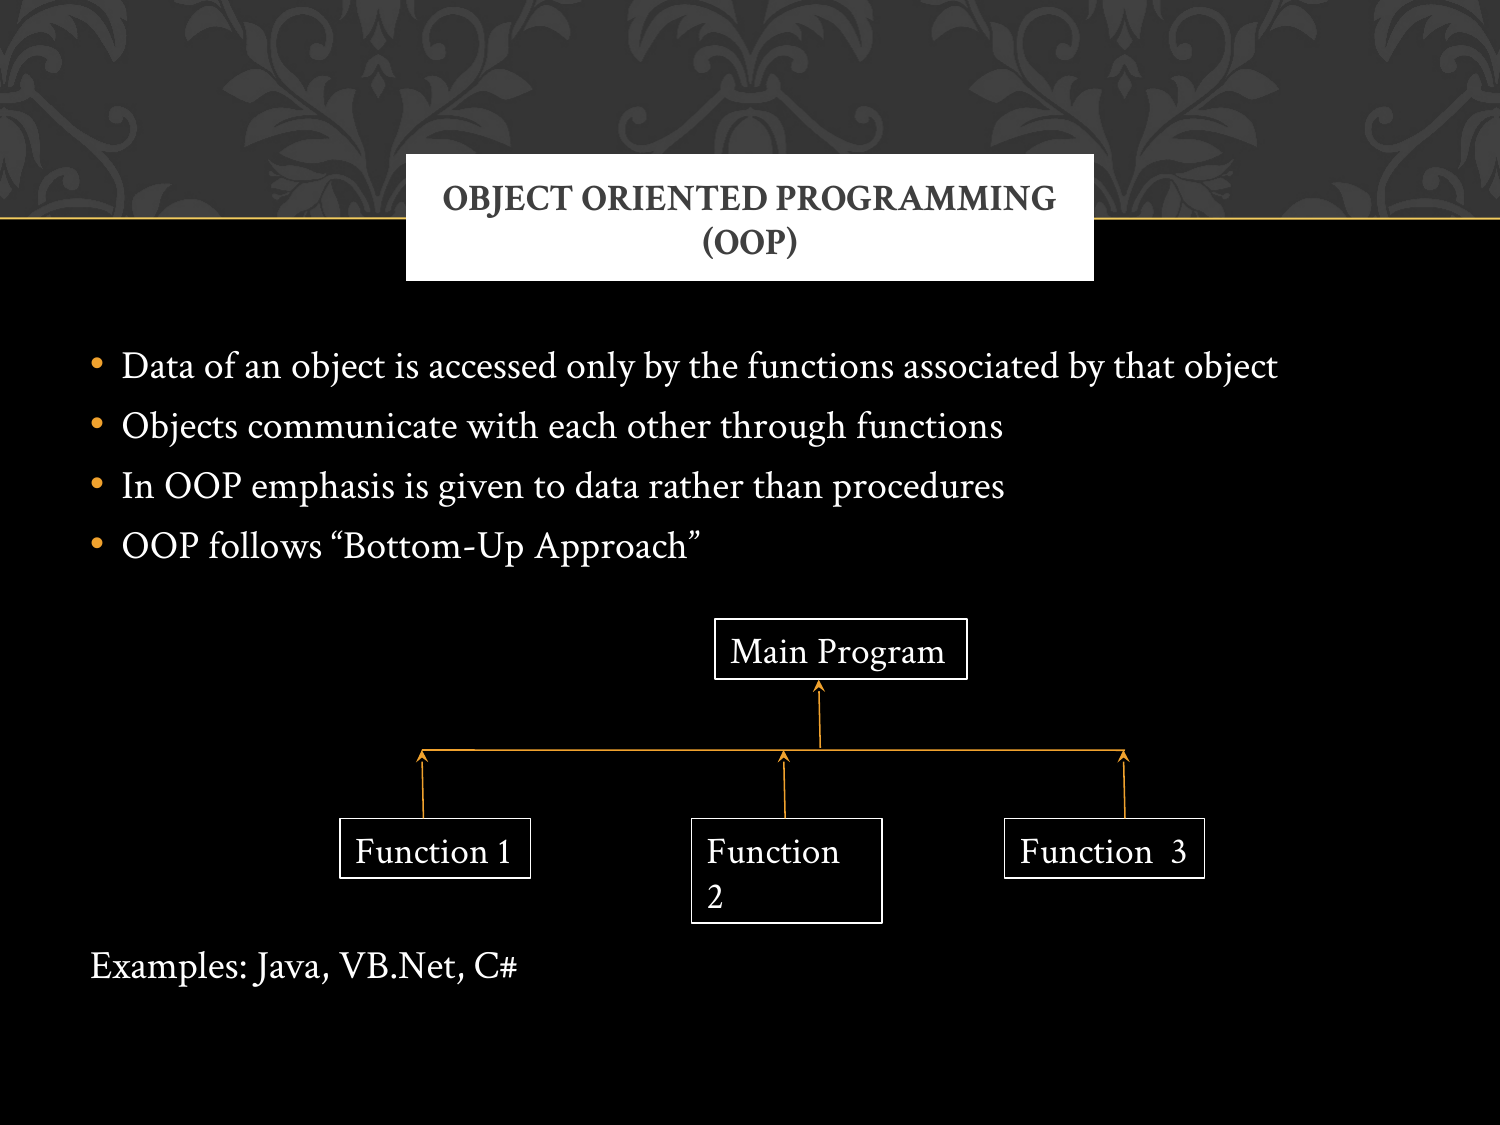

# OBJECT ORIENTED PROGRAMMING (OOP)
  Data of an object is accessed only by the functions associated by that object
  Objects communicate with each other through functions
  In OOP emphasis is given to data rather than procedures
  OOP follows “Bottom-Up Approach”

Examples: Java, VB.Net, C#
Main Program
Function 1
Function 2
Function  3